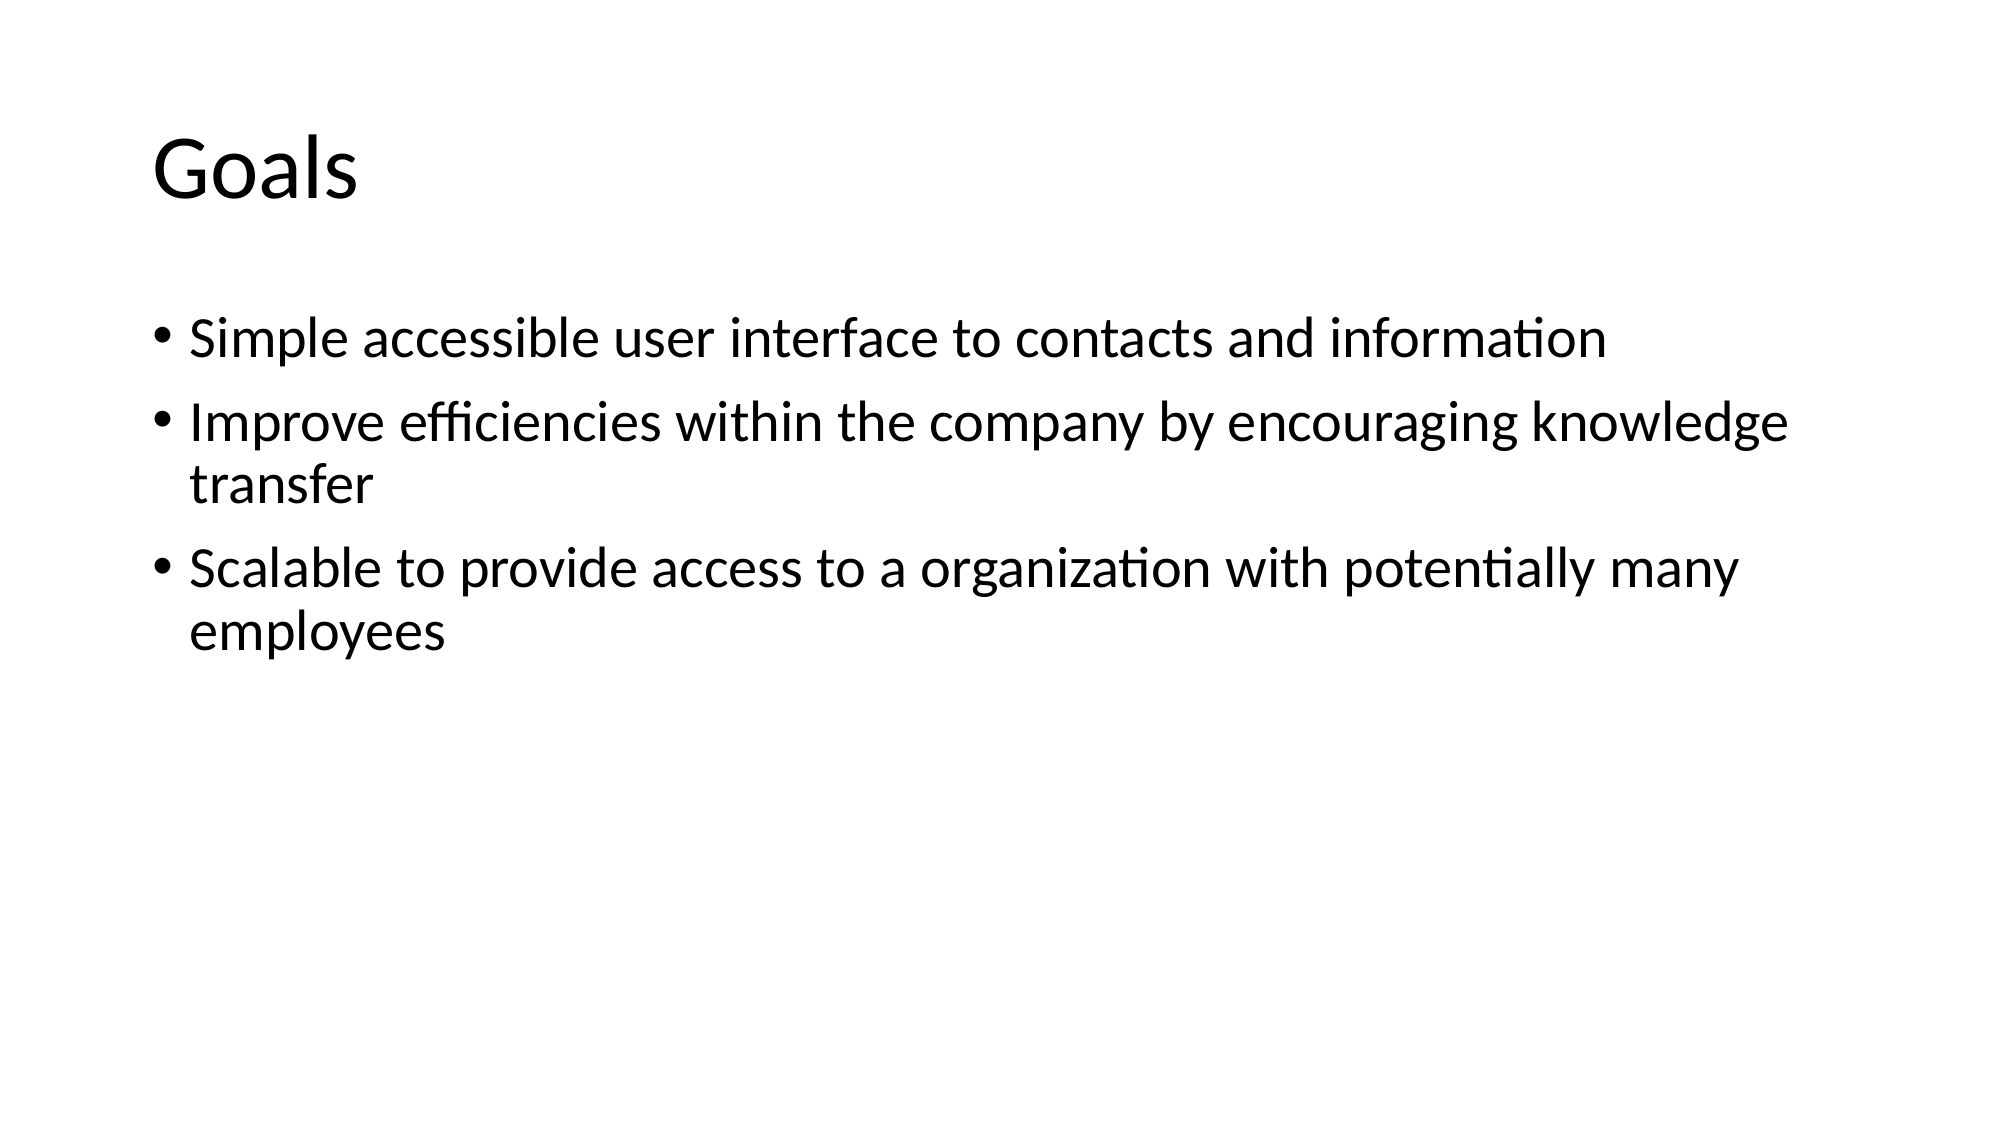

# Goals
Simple accessible user interface to contacts and information
Improve efficiencies within the company by encouraging knowledge transfer
Scalable to provide access to a organization with potentially many employees